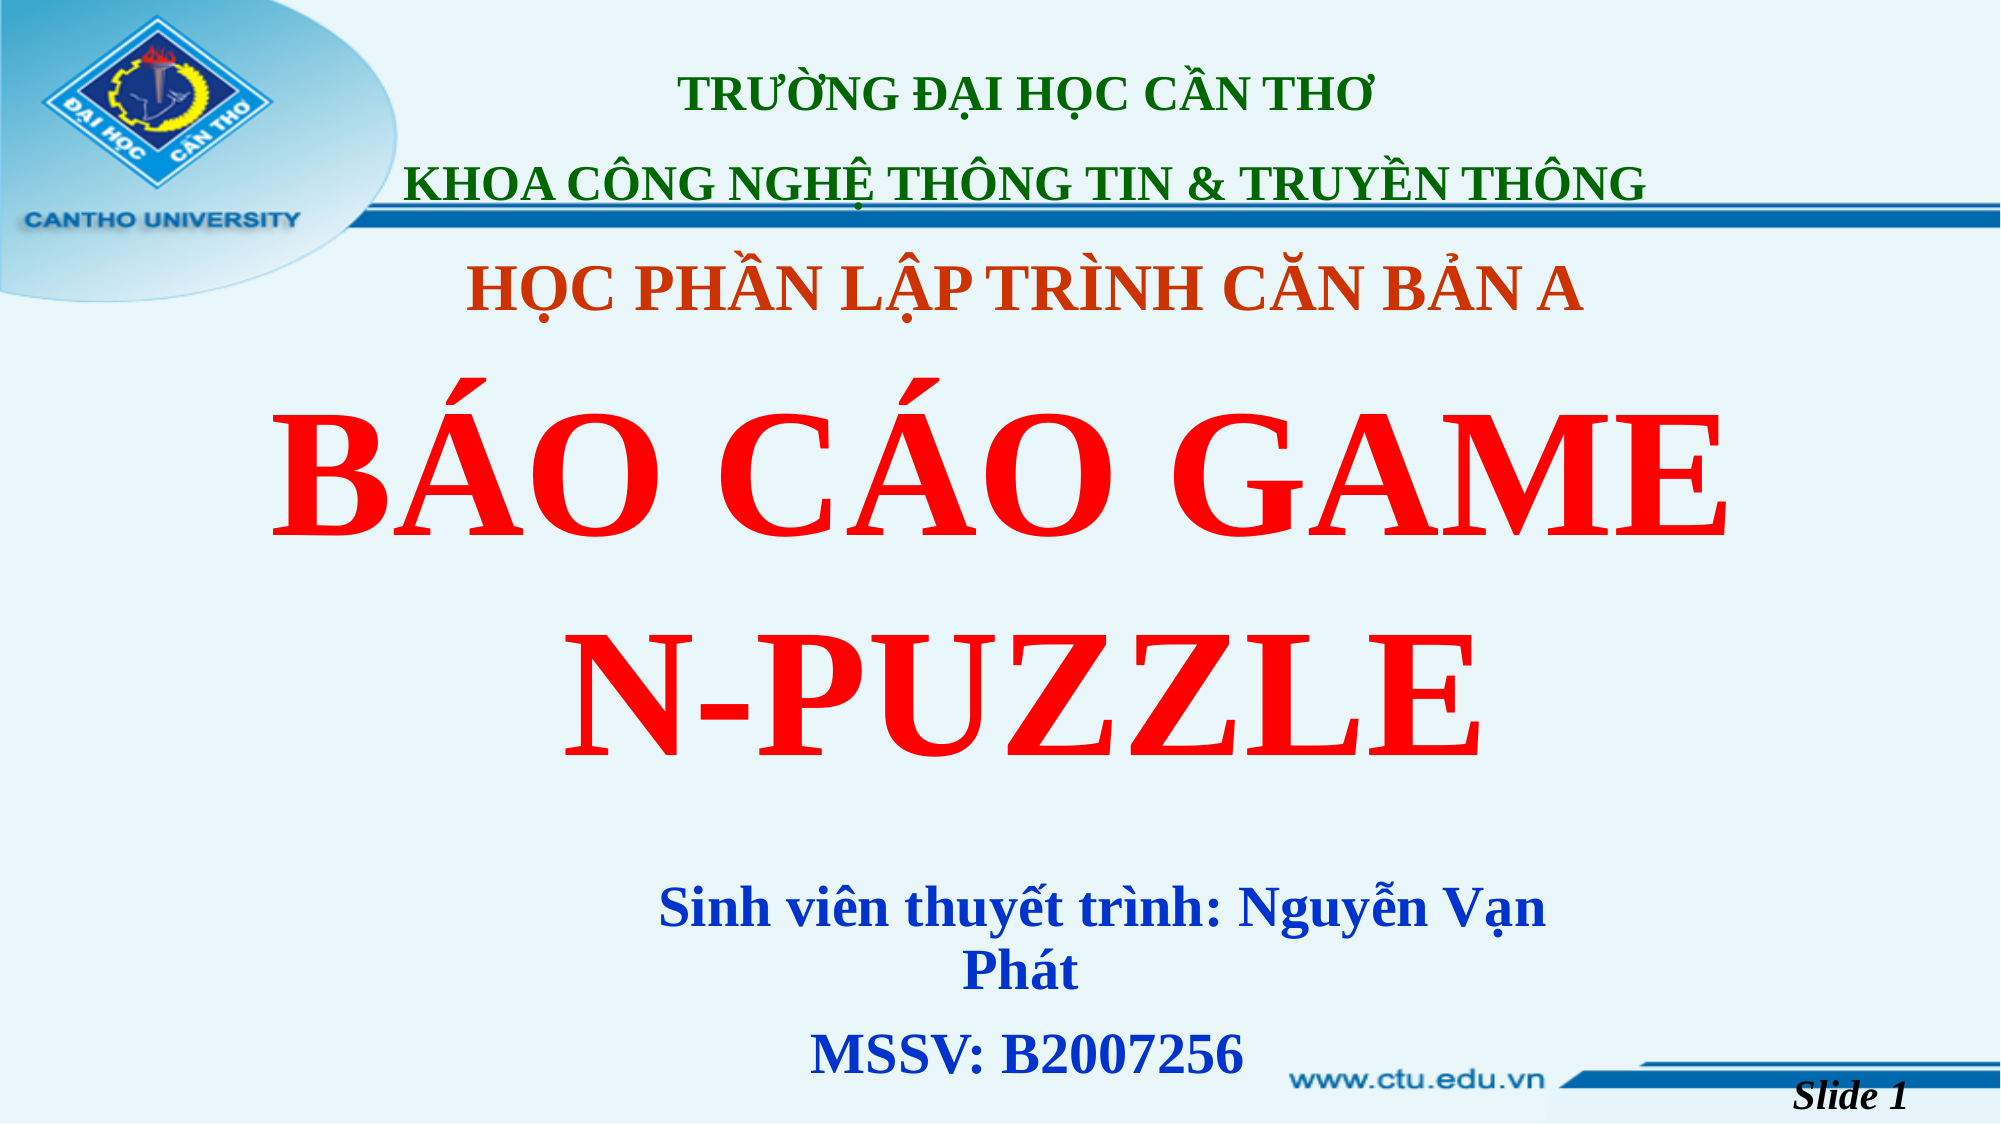

TRƯỜNG ĐẠI HỌC CẦN THƠ
KHOA CÔNG NGHỆ THÔNG TIN & TRUYỀN THÔNG
HỌC PHẦN LẬP TRÌNH CĂN BẢN A
BÁO CÁO GAME
N-PUZZLE
	Sinh viên thuyết trình: Nguyễn Vạn Phát
MSSV: B2007256
Slide 1